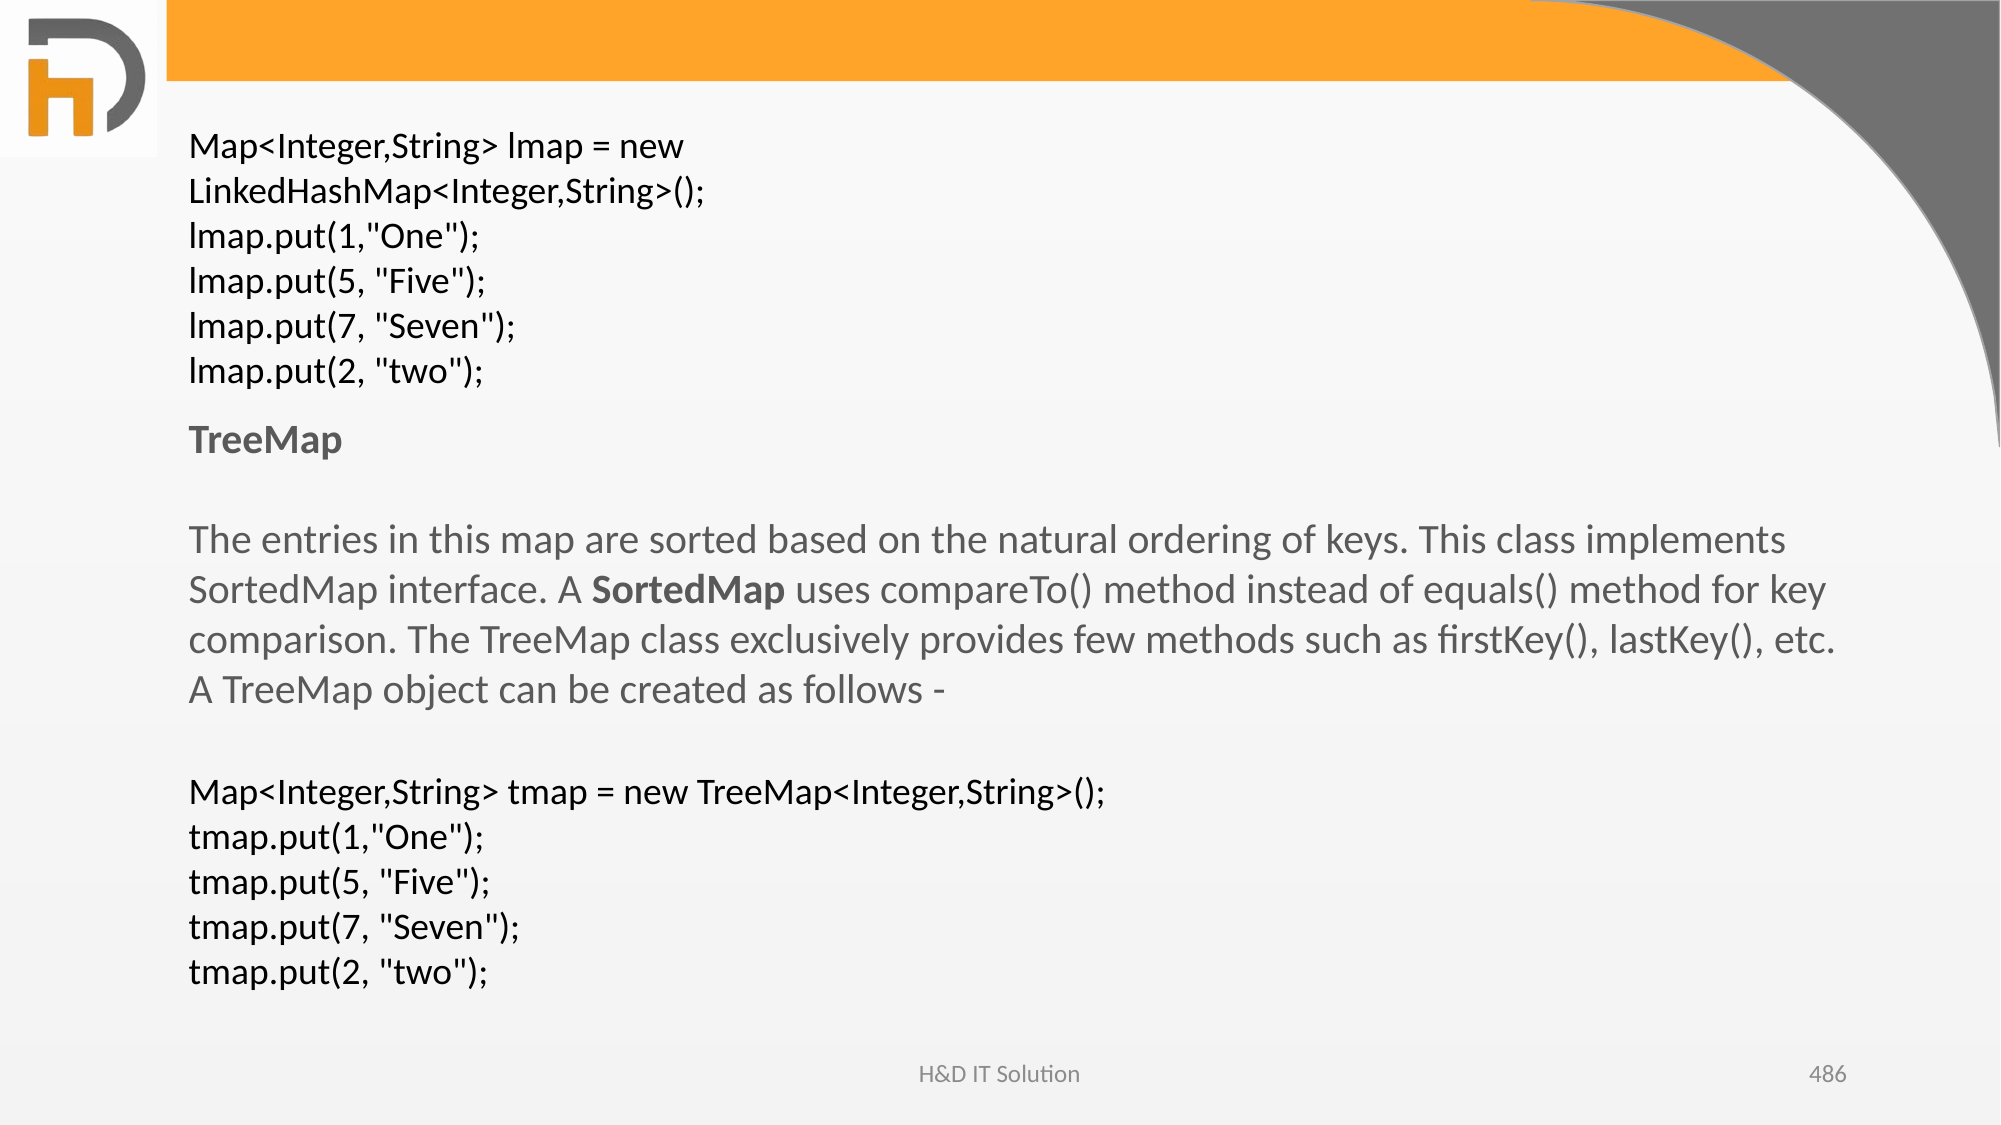

Map<Integer,String> lmap = new LinkedHashMap<Integer,String>();
lmap.put(1,"One");
lmap.put(5, "Five");
lmap.put(7, "Seven");
lmap.put(2, "two");
TreeMap

The entries in this map are sorted based on the natural ordering of keys. This class implements SortedMap interface. A SortedMap uses compareTo() method instead of equals() method for key comparison. The TreeMap class exclusively provides few methods such as firstKey(), lastKey(), etc.
A TreeMap object can be created as follows -
Map<Integer,String> tmap = new TreeMap<Integer,String>();
tmap.put(1,"One");
tmap.put(5, "Five");
tmap.put(7, "Seven");
tmap.put(2, "two");
H&D IT Solution
486